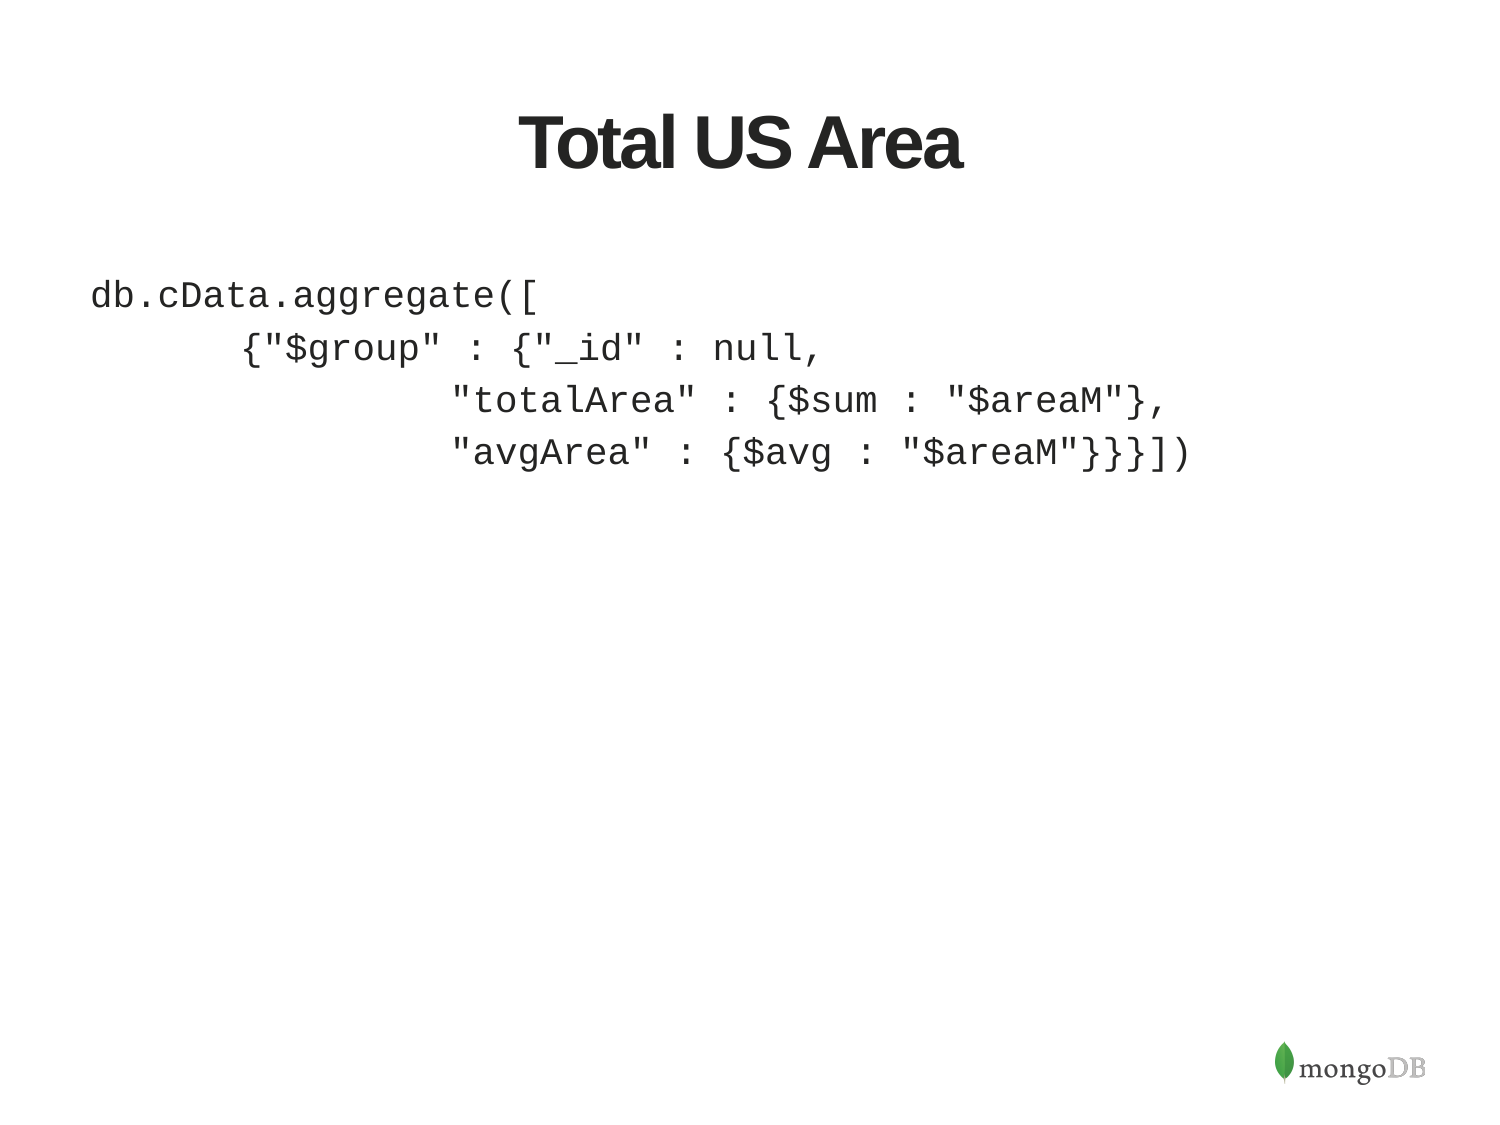

# Total US Area
db.cData.aggregate([
	{"$group" : {"_id" : null,
                "totalArea" : {$sum : "$areaM"},
                "avgArea" : {$avg : "$areaM"}}}])